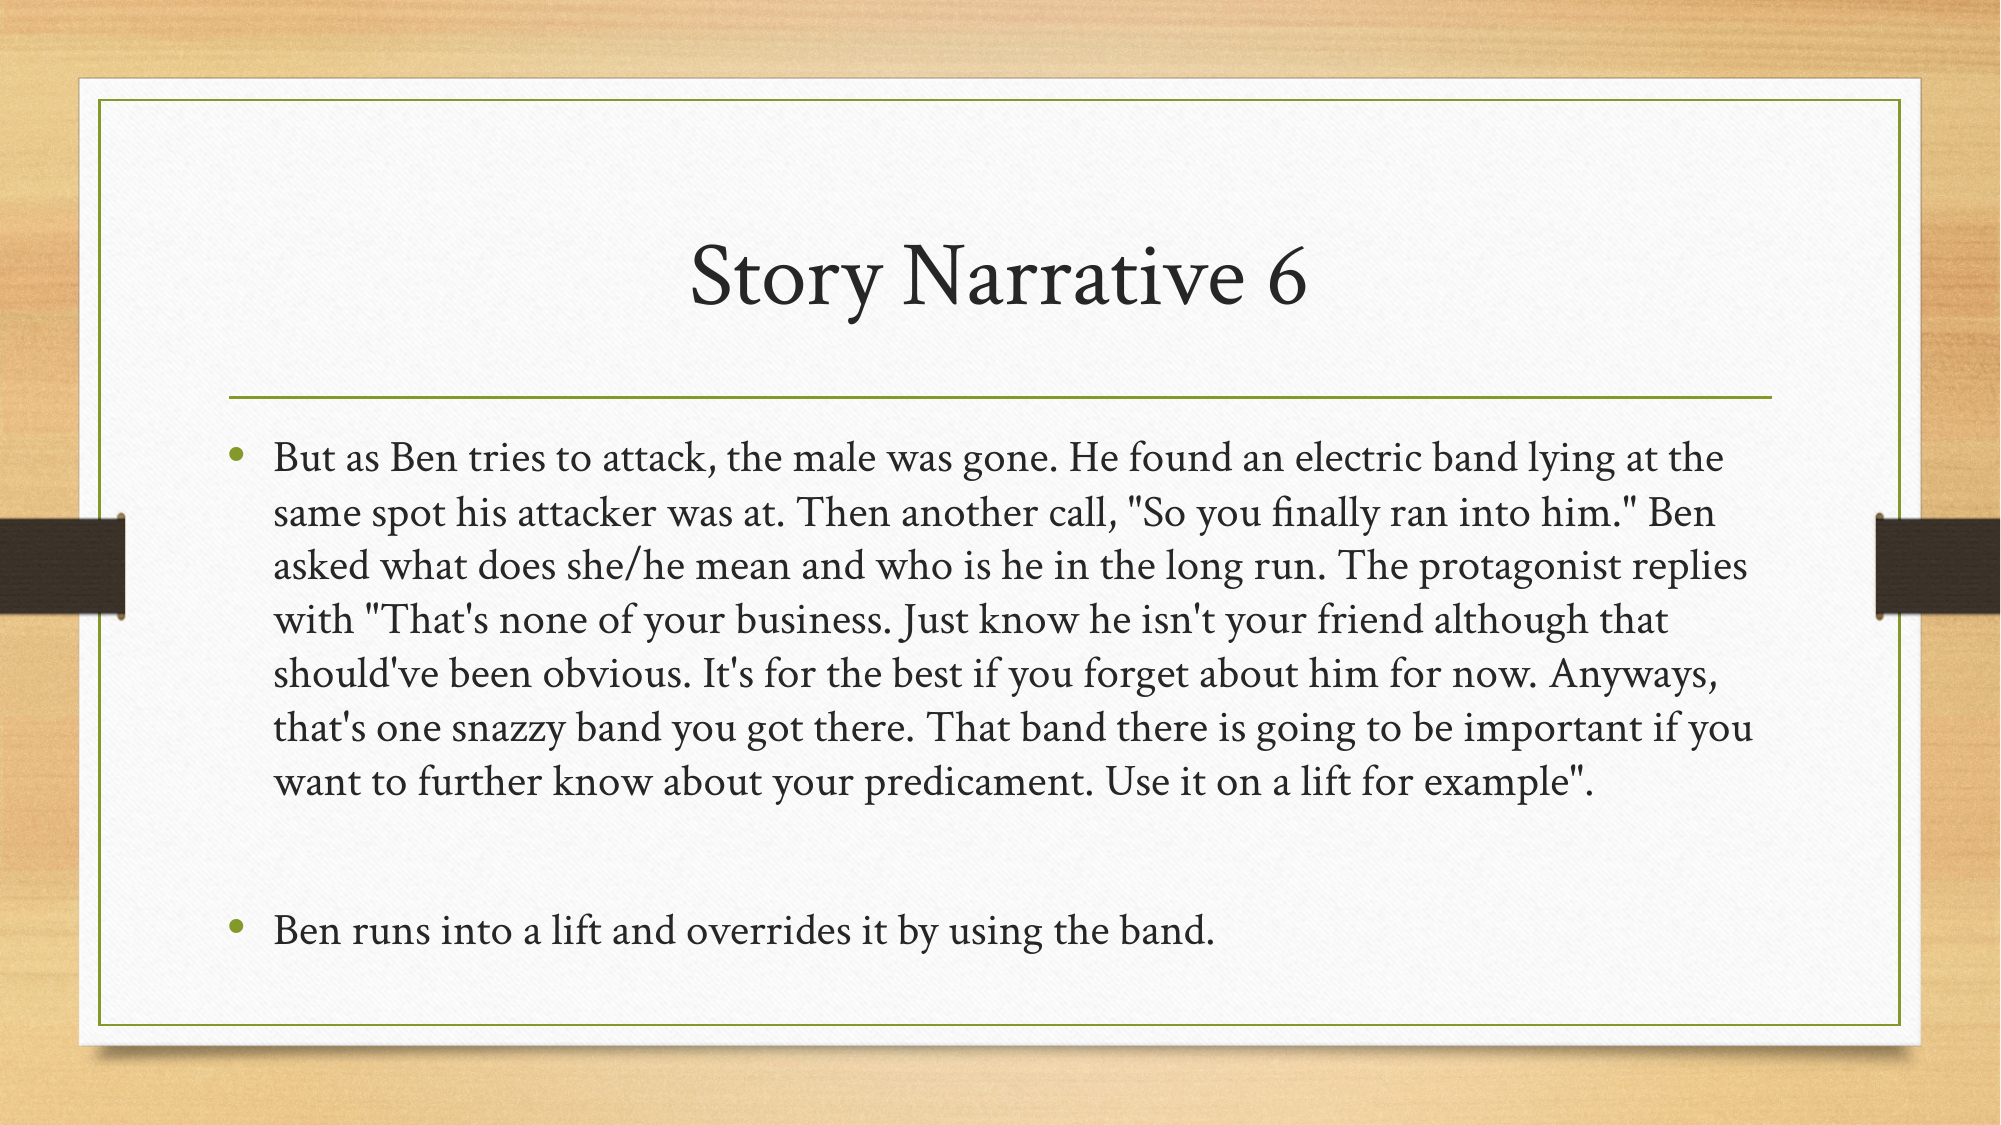

# Story Narrative 6
But as Ben tries to attack, the male was gone. He found an electric band lying at the same spot his attacker was at. Then another call, "So you finally ran into him." Ben asked what does she/he mean and who is he in the long run. The protagonist replies with "That's none of your business. Just know he isn't your friend although that should've been obvious. It's for the best if you forget about him for now. Anyways, that's one snazzy band you got there. That band there is going to be important if you want to further know about your predicament. Use it on a lift for example".

Ben runs into a lift and overrides it by using the band.